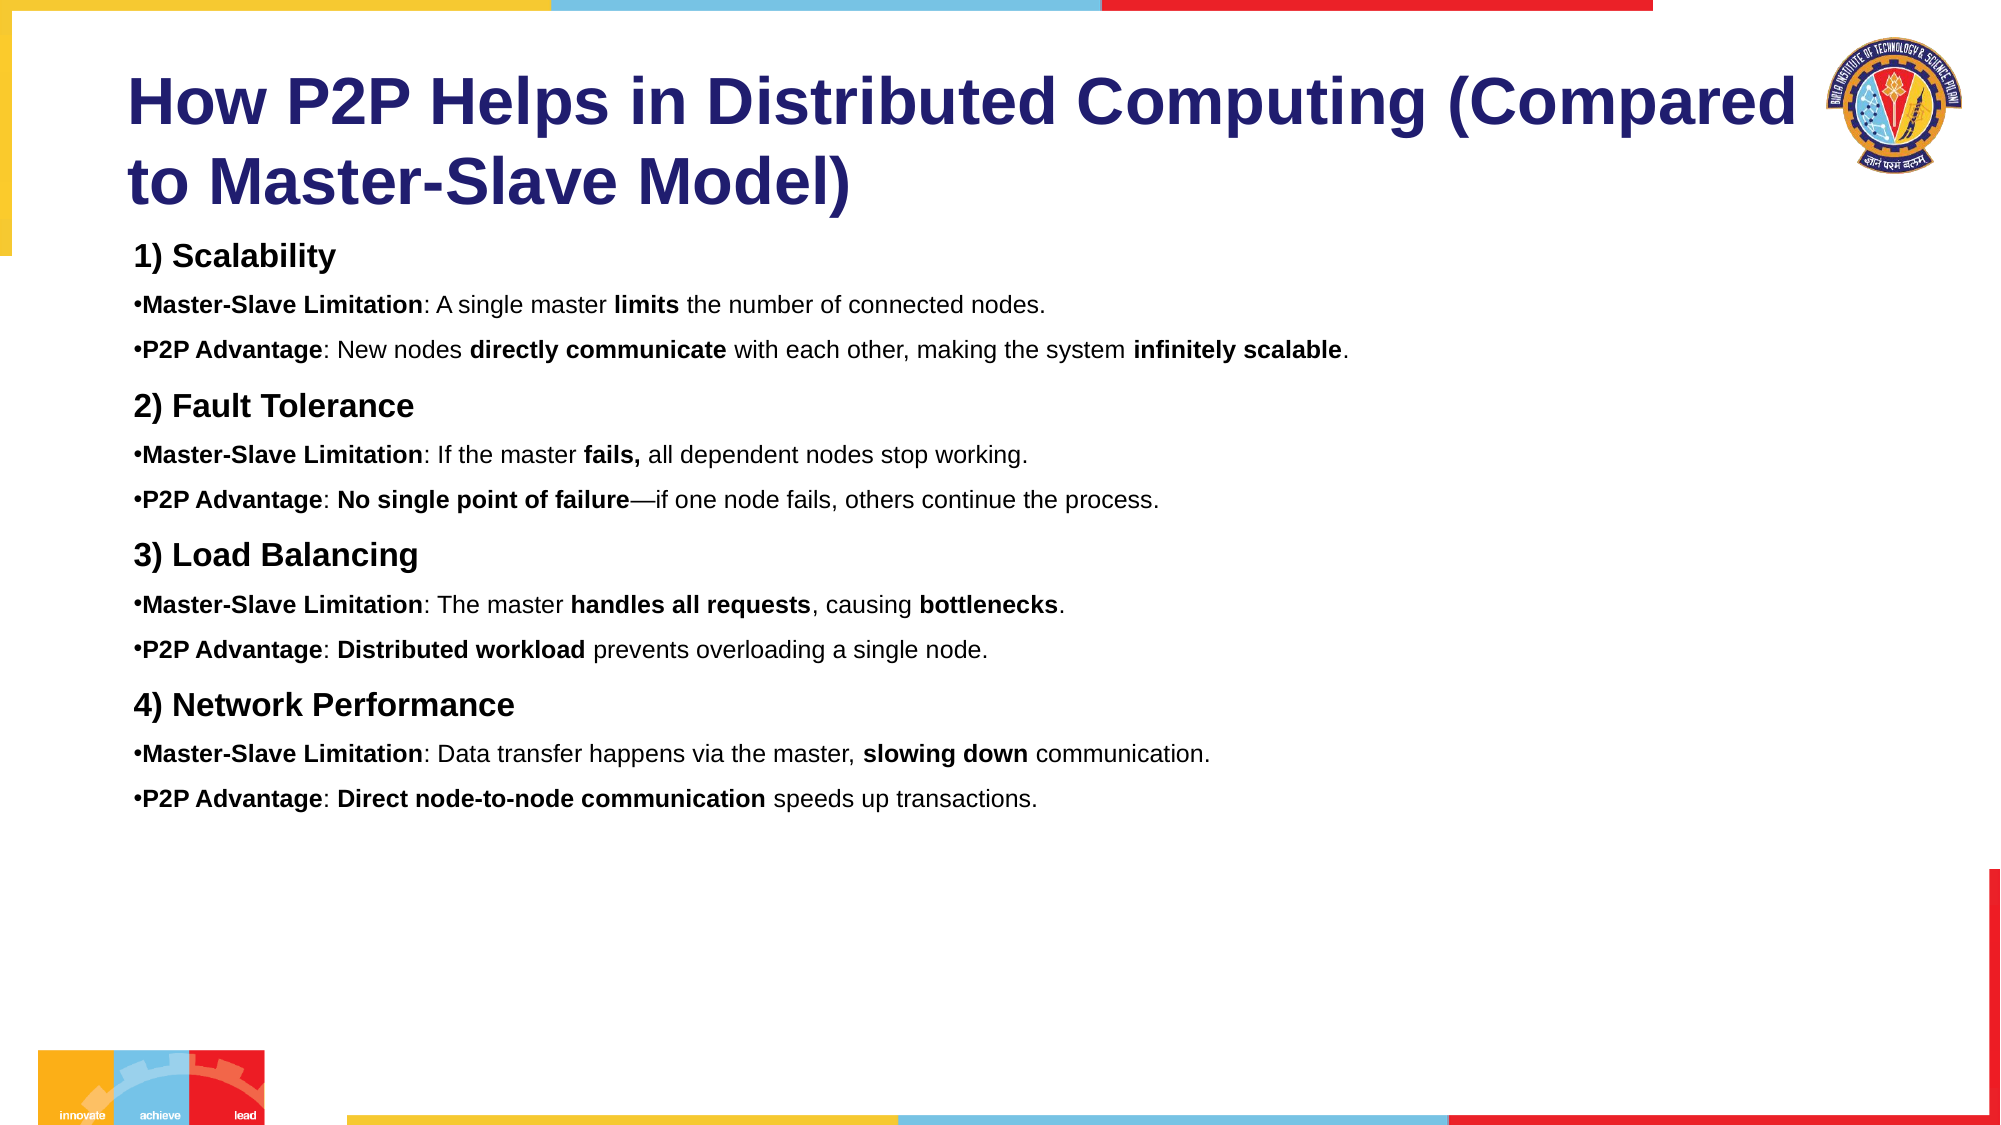

# How P2P Helps in Distributed Computing (Compared to Master-Slave Model)
1) Scalability
Master-Slave Limitation: A single master limits the number of connected nodes.
P2P Advantage: New nodes directly communicate with each other, making the system infinitely scalable.
2) Fault Tolerance
Master-Slave Limitation: If the master fails, all dependent nodes stop working.
P2P Advantage: No single point of failure—if one node fails, others continue the process.
3) Load Balancing
Master-Slave Limitation: The master handles all requests, causing bottlenecks.
P2P Advantage: Distributed workload prevents overloading a single node.
4) Network Performance
Master-Slave Limitation: Data transfer happens via the master, slowing down communication.
P2P Advantage: Direct node-to-node communication speeds up transactions.